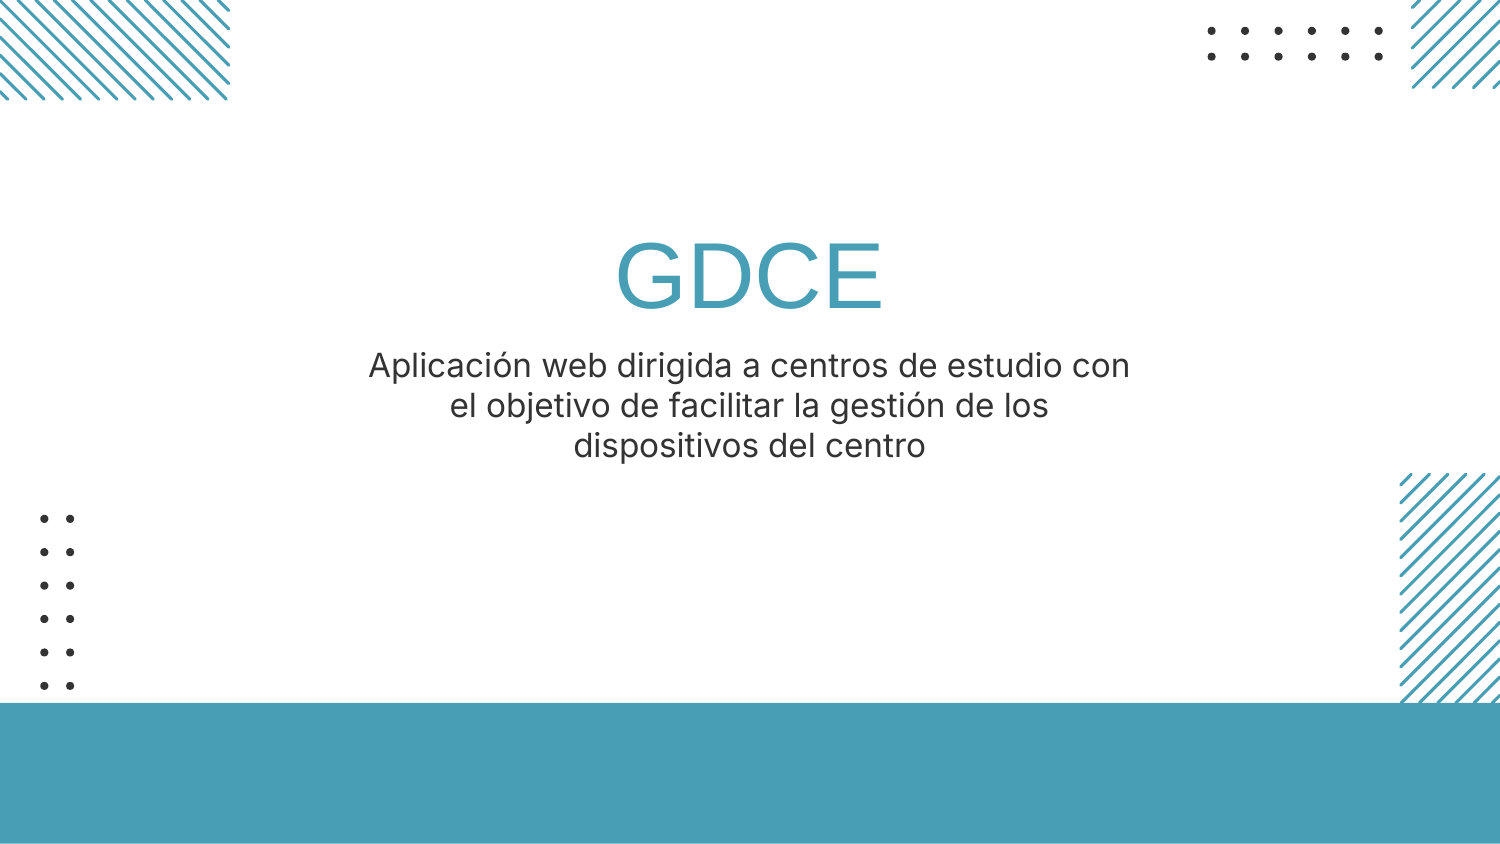

# GDCE
Aplicación web dirigida a centros de estudio con el objetivo de facilitar la gestión de los dispositivos del centro